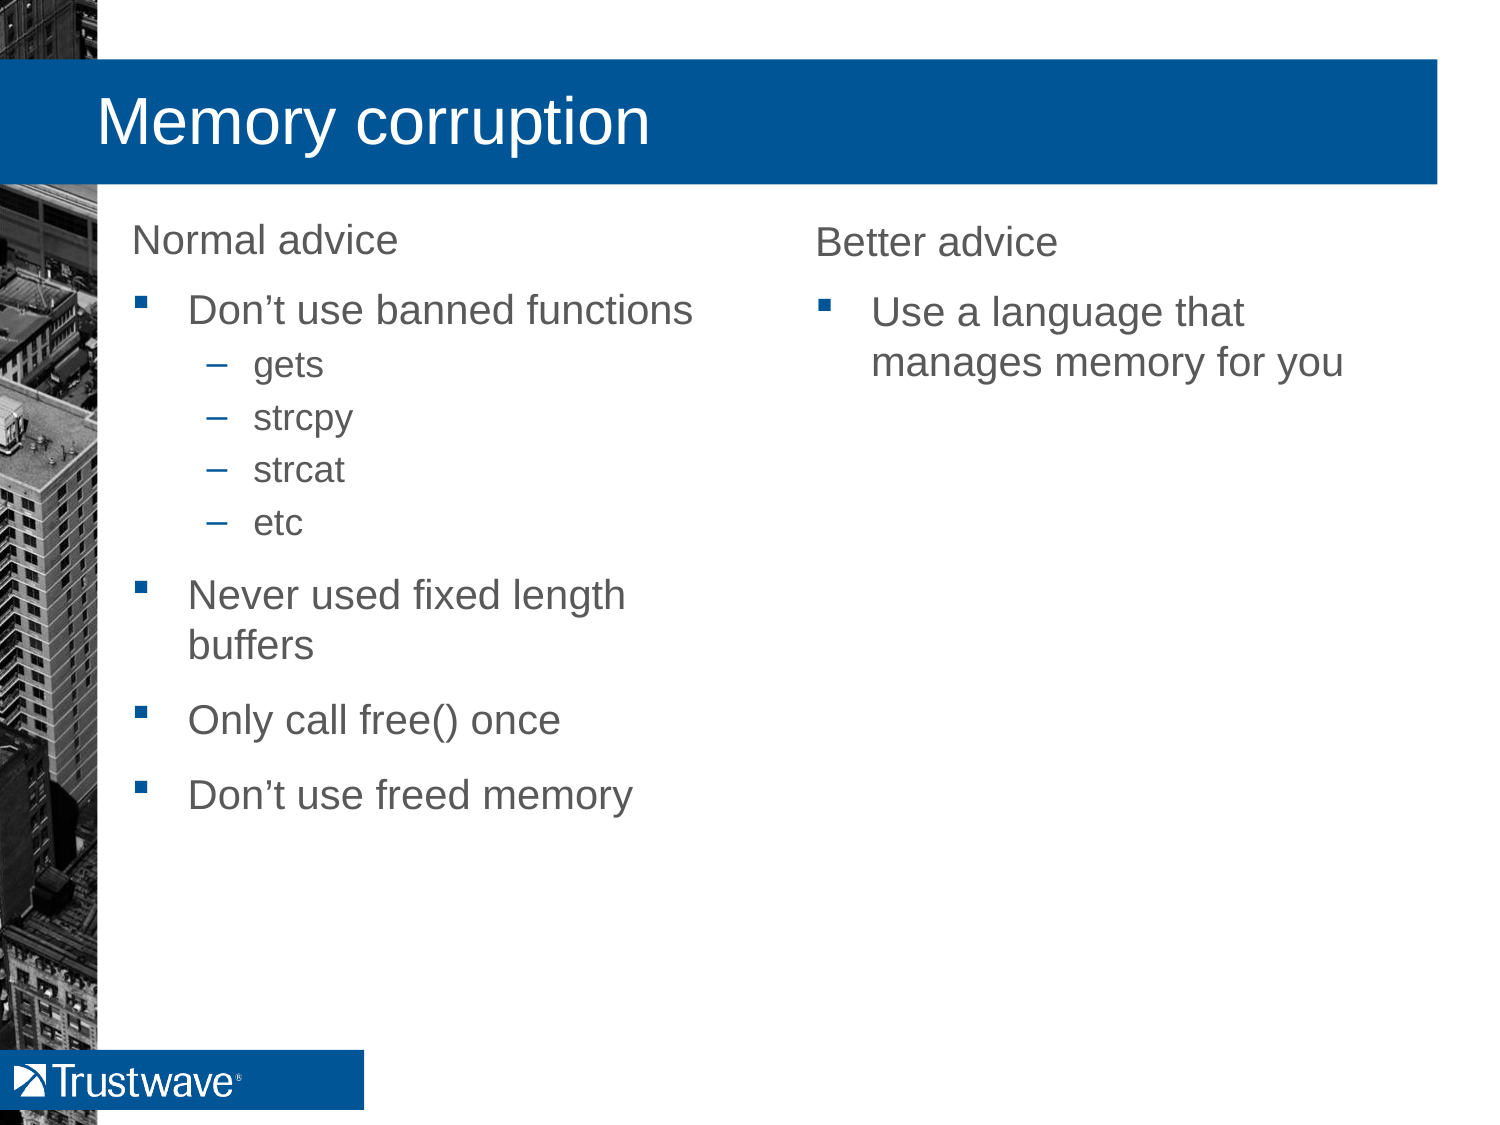

# Memory corruption
Normal advice
Better advice
Don’t use banned functions
gets
strcpy
strcat
etc
Never used fixed length buffers
Only call free() once
Don’t use freed memory
Use a language that manages memory for you